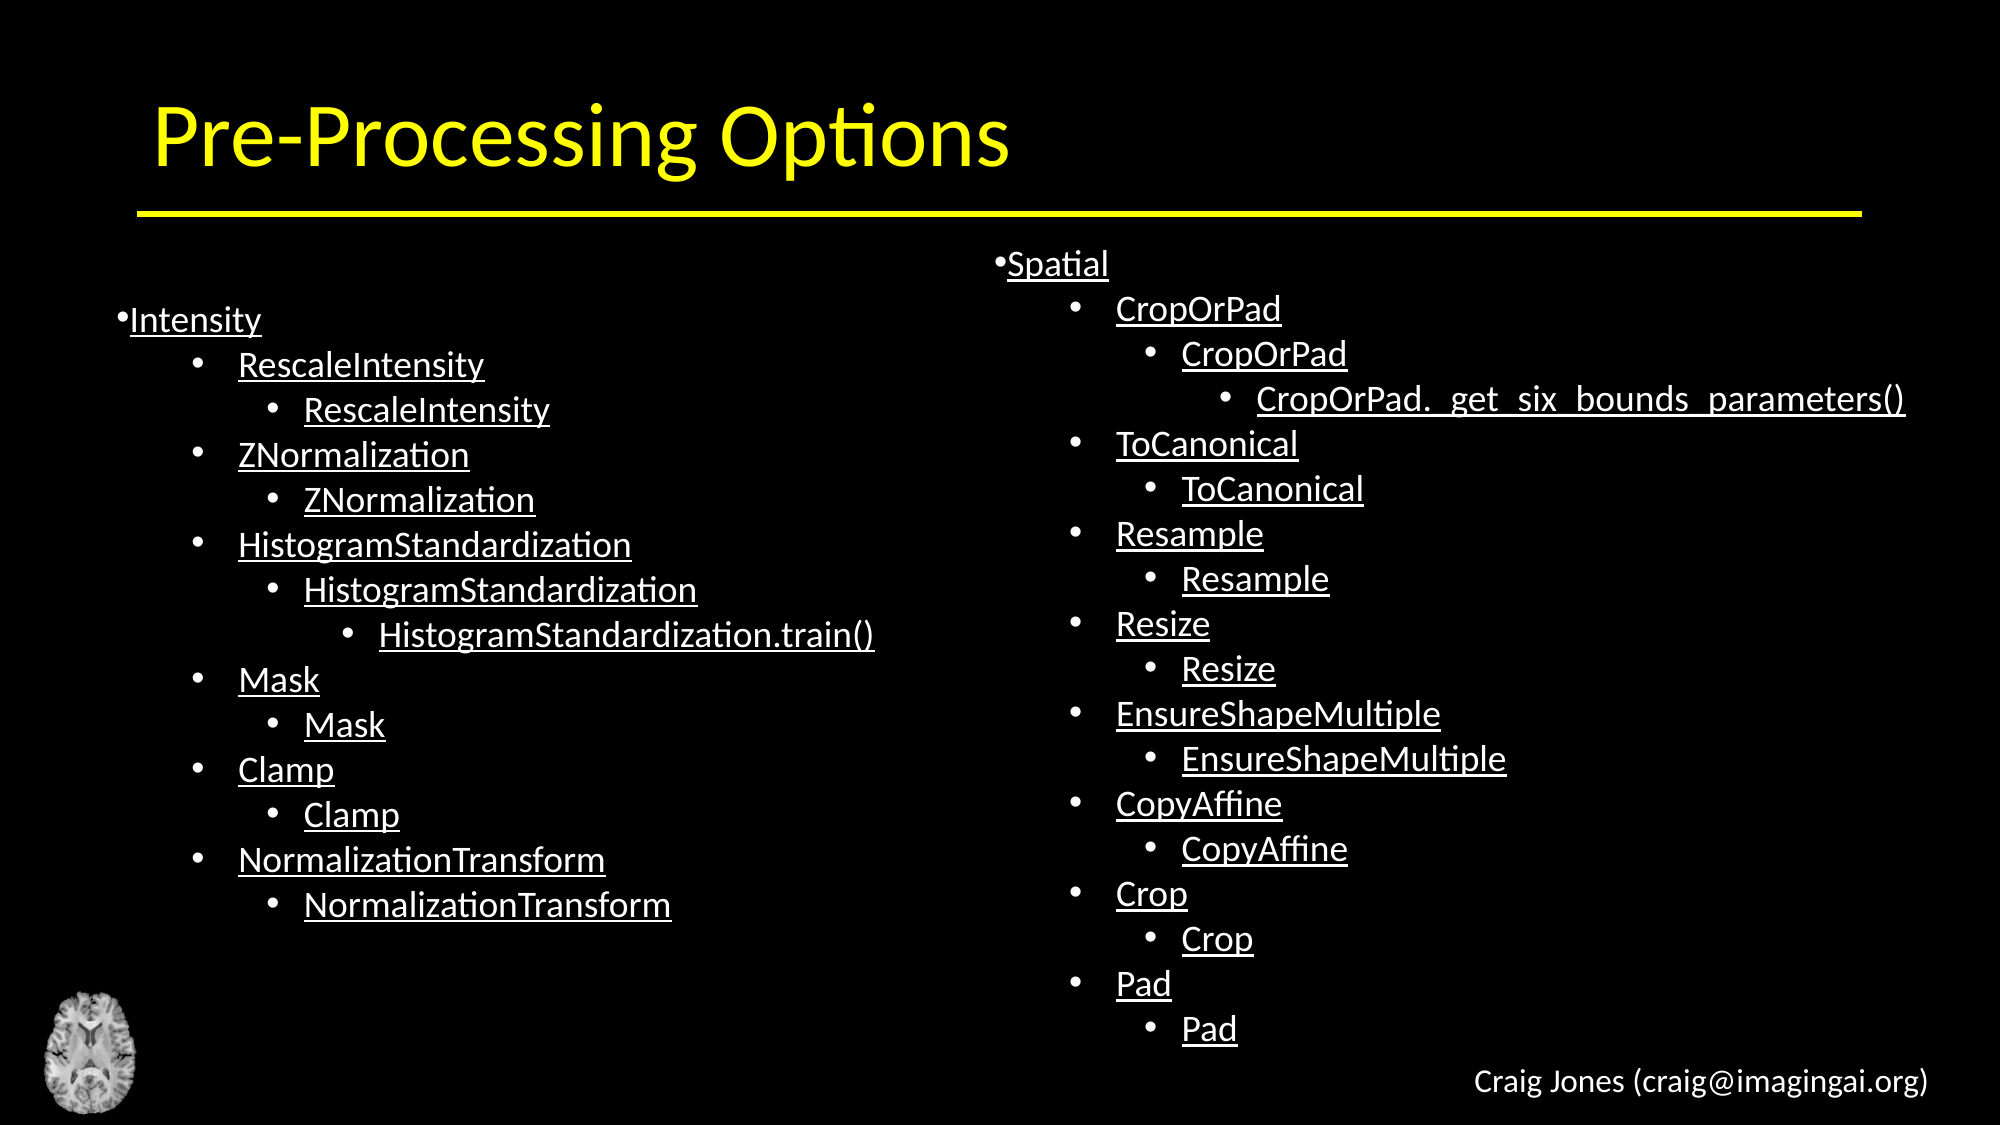

# Pre-Processing Options
Spatial
CropOrPad
CropOrPad
CropOrPad._get_six_bounds_parameters()
ToCanonical
ToCanonical
Resample
Resample
Resize
Resize
EnsureShapeMultiple
EnsureShapeMultiple
CopyAffine
CopyAffine
Crop
Crop
Pad
Pad
Intensity
RescaleIntensity
RescaleIntensity
ZNormalization
ZNormalization
HistogramStandardization
HistogramStandardization
HistogramStandardization.train()
Mask
Mask
Clamp
Clamp
NormalizationTransform
NormalizationTransform